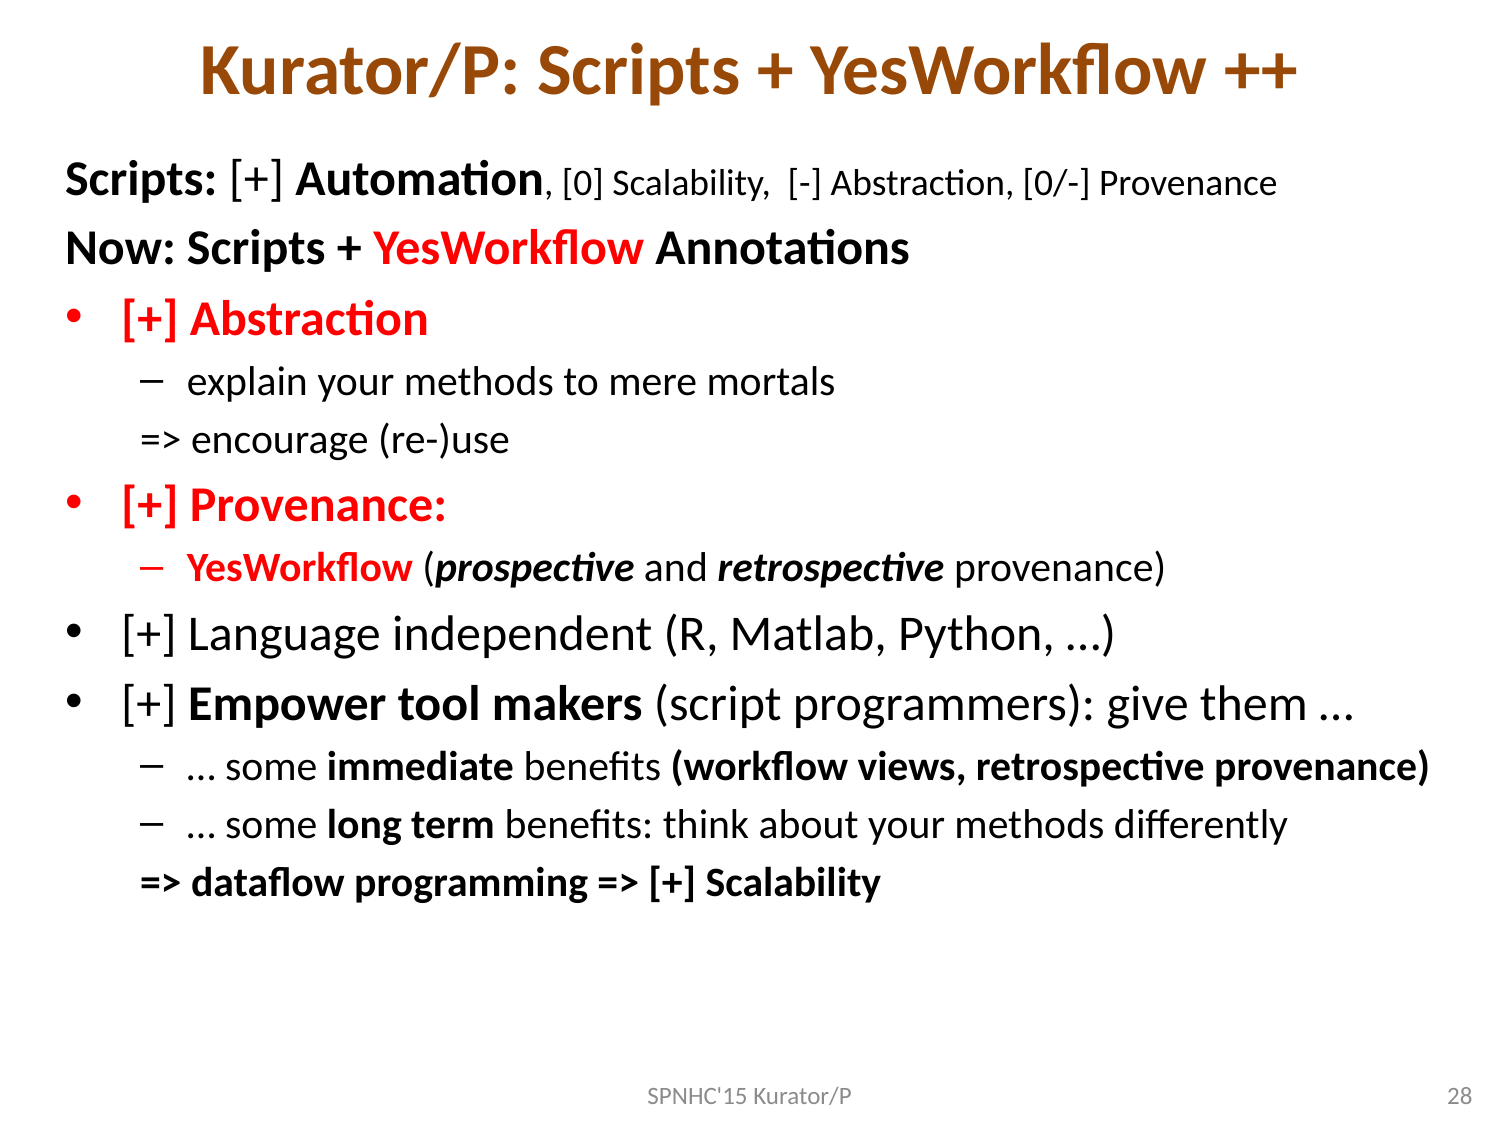

# Kurator/P: Scripts + YesWorkflow ++
Scripts: [+] Automation, [0] Scalability,  [-] Abstraction, [0/-] Provenance
Now: Scripts + YesWorkflow Annotations
[+] Abstraction
explain your methods to mere mortals
=> encourage (re-)use
[+] Provenance:
YesWorkflow (prospective and retrospective provenance)
[+] Language independent (R, Matlab, Python, …)
[+] Empower tool makers (script programmers): give them …
… some immediate benefits (workflow views, retrospective provenance)
… some long term benefits: think about your methods differently
=> dataflow programming => [+] Scalability
SPNHC'15 Kurator/P
28